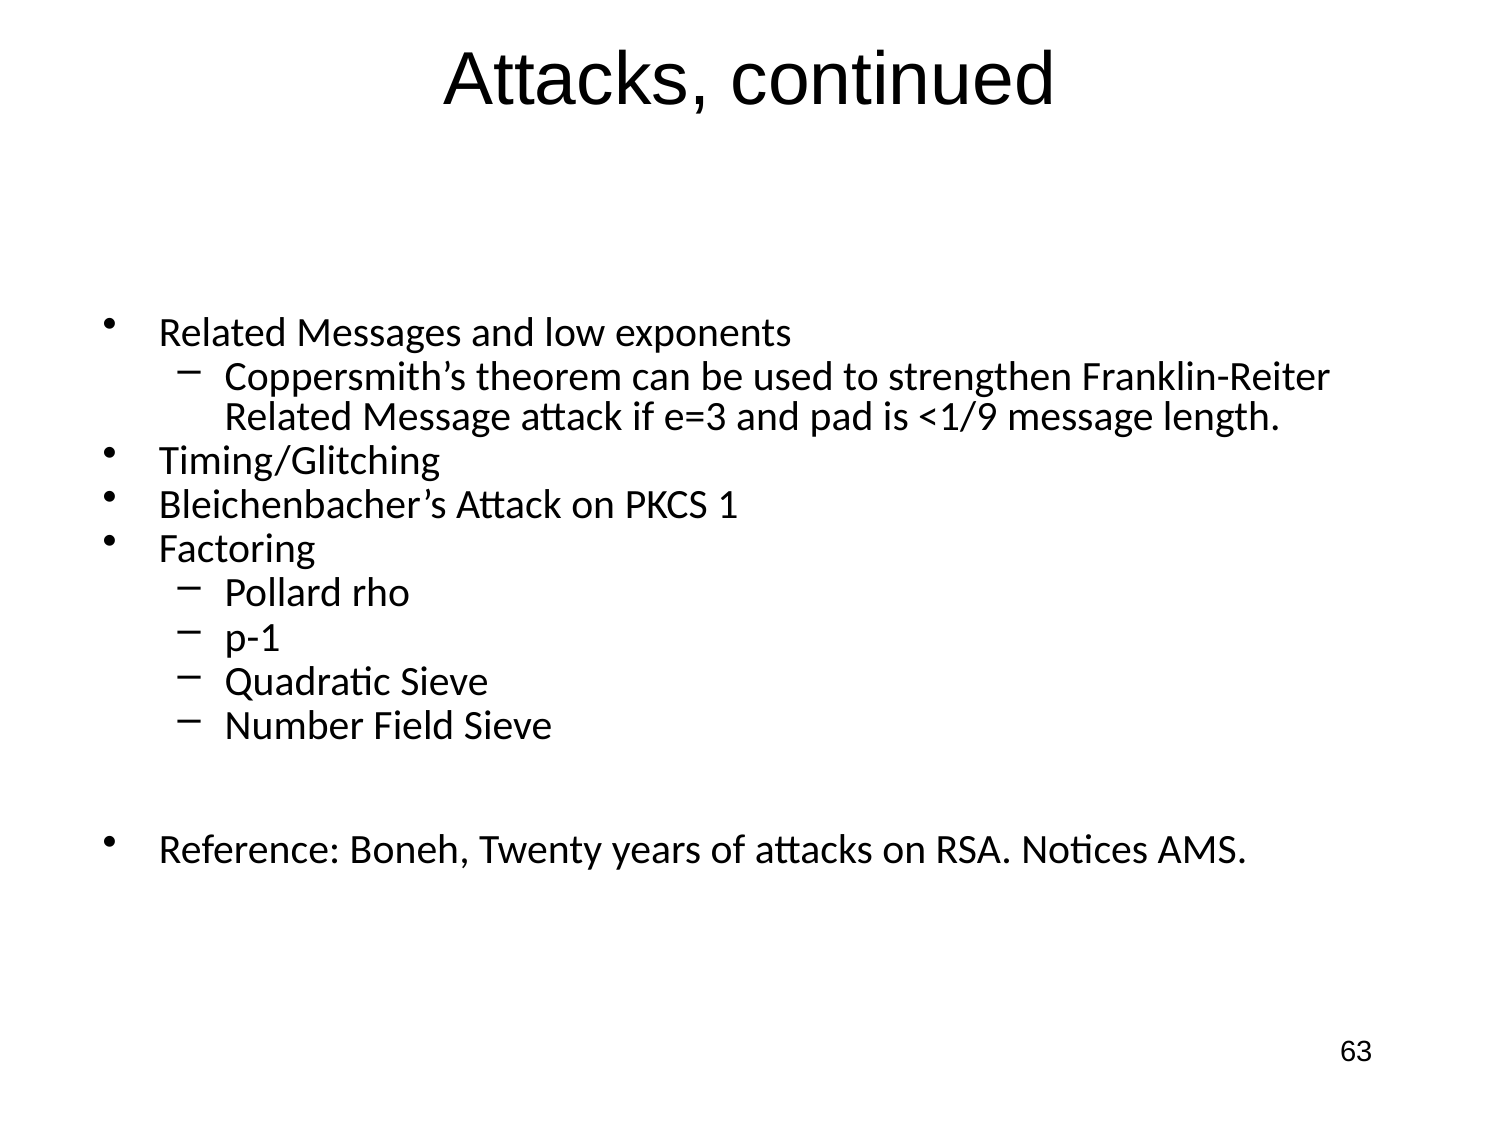

# Attacks, continued
Related Messages and low exponents
Coppersmith’s theorem can be used to strengthen Franklin-Reiter Related Message attack if e=3 and pad is <1/9 message length.
Timing/Glitching
Bleichenbacher’s Attack on PKCS 1
Factoring
Pollard rho
p-1
Quadratic Sieve
Number Field Sieve

Reference: Boneh, Twenty years of attacks on RSA. Notices AMS.
63